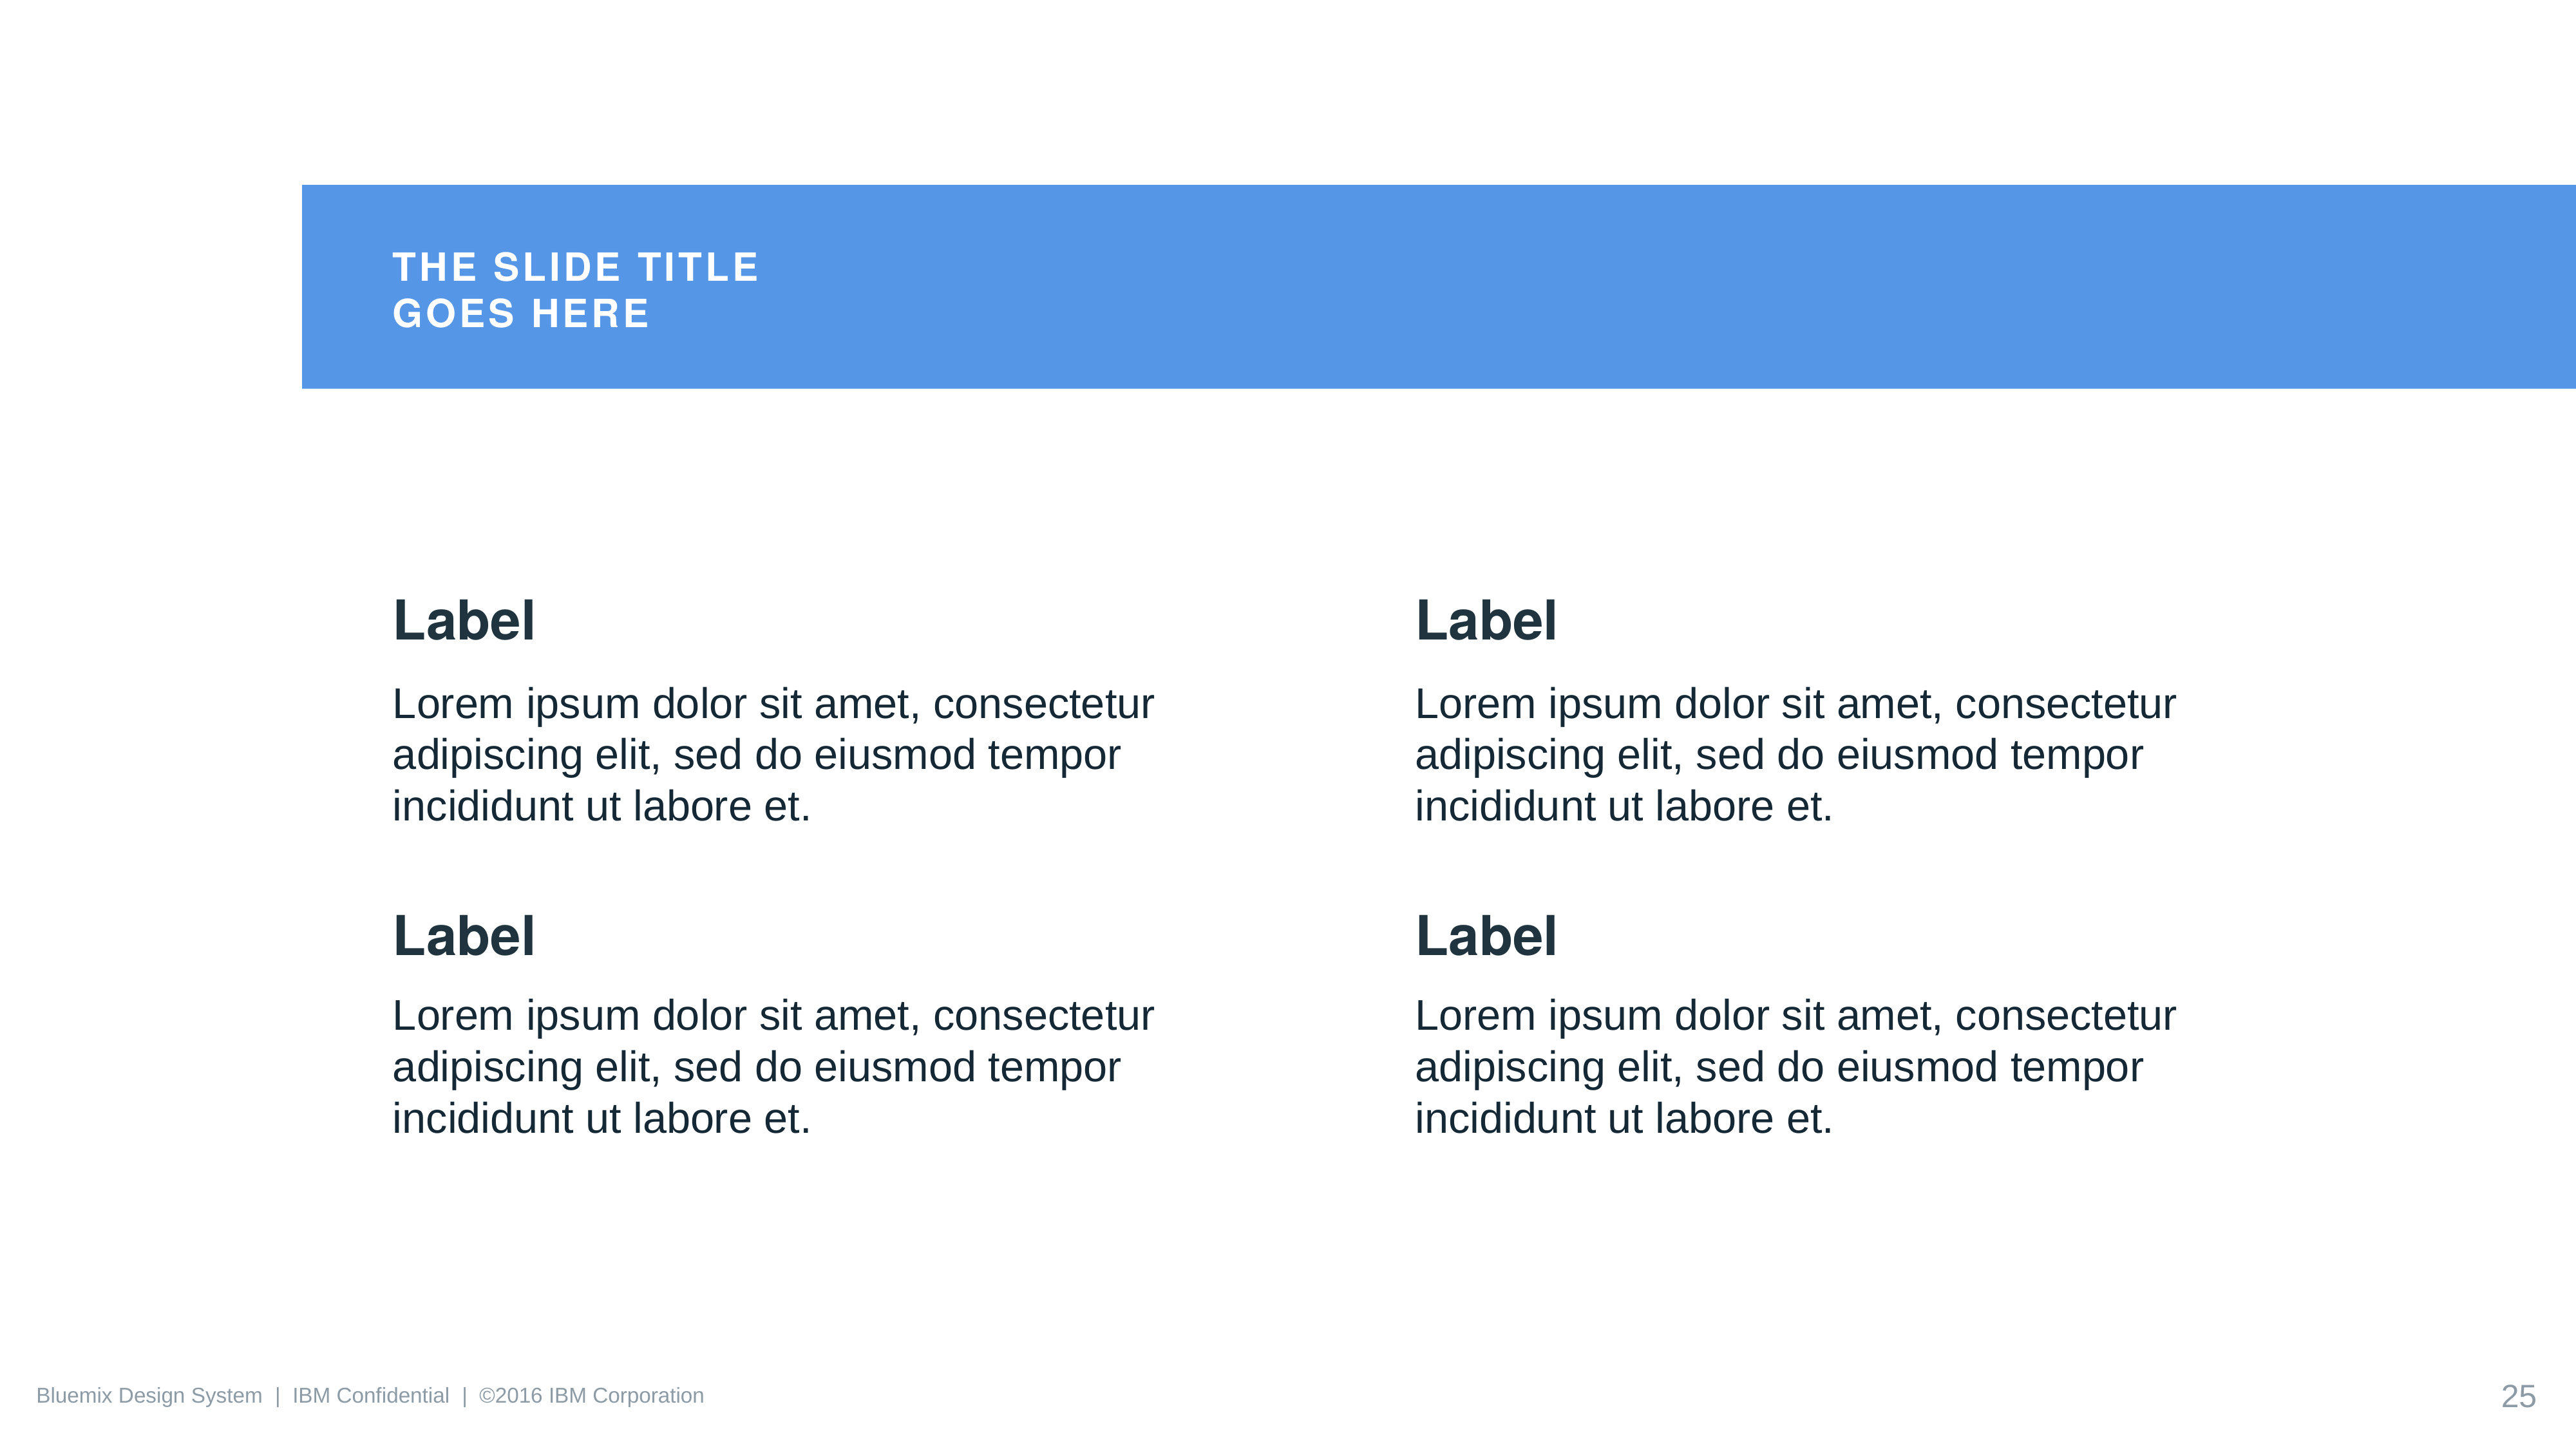

THE SLIDE TITLE
GOES HERE
Label
Label
Lorem ipsum dolor sit amet, consectetur adipiscing elit, sed do eiusmod tempor incididunt ut labore et.
Lorem ipsum dolor sit amet, consectetur adipiscing elit, sed do eiusmod tempor incididunt ut labore et.
Label
Label
Lorem ipsum dolor sit amet, consectetur adipiscing elit, sed do eiusmod tempor incididunt ut labore et.
Lorem ipsum dolor sit amet, consectetur adipiscing elit, sed do eiusmod tempor incididunt ut labore et.
25